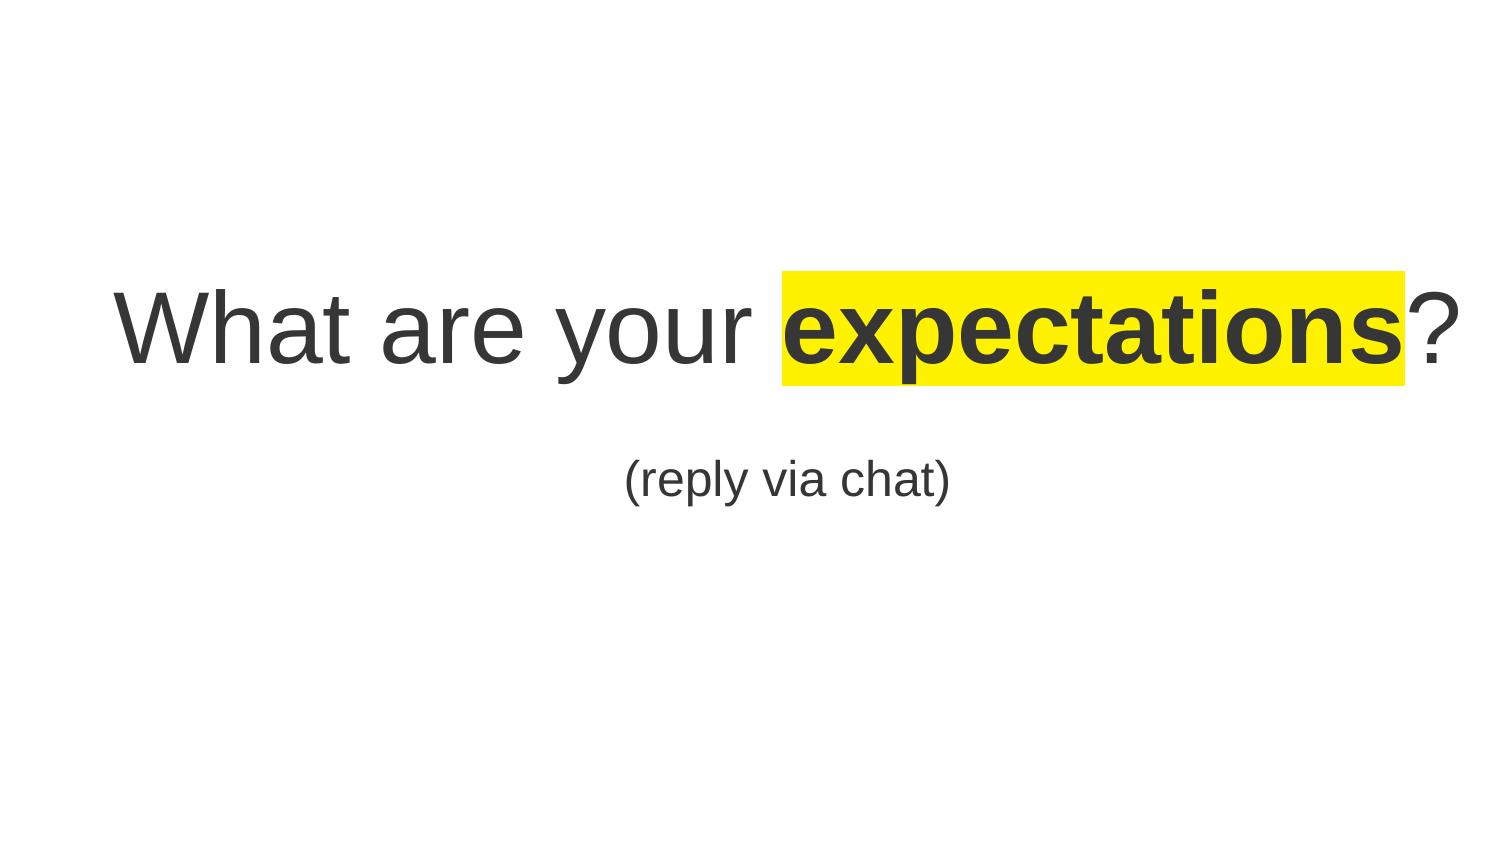

What are your expectations?

(reply via chat)